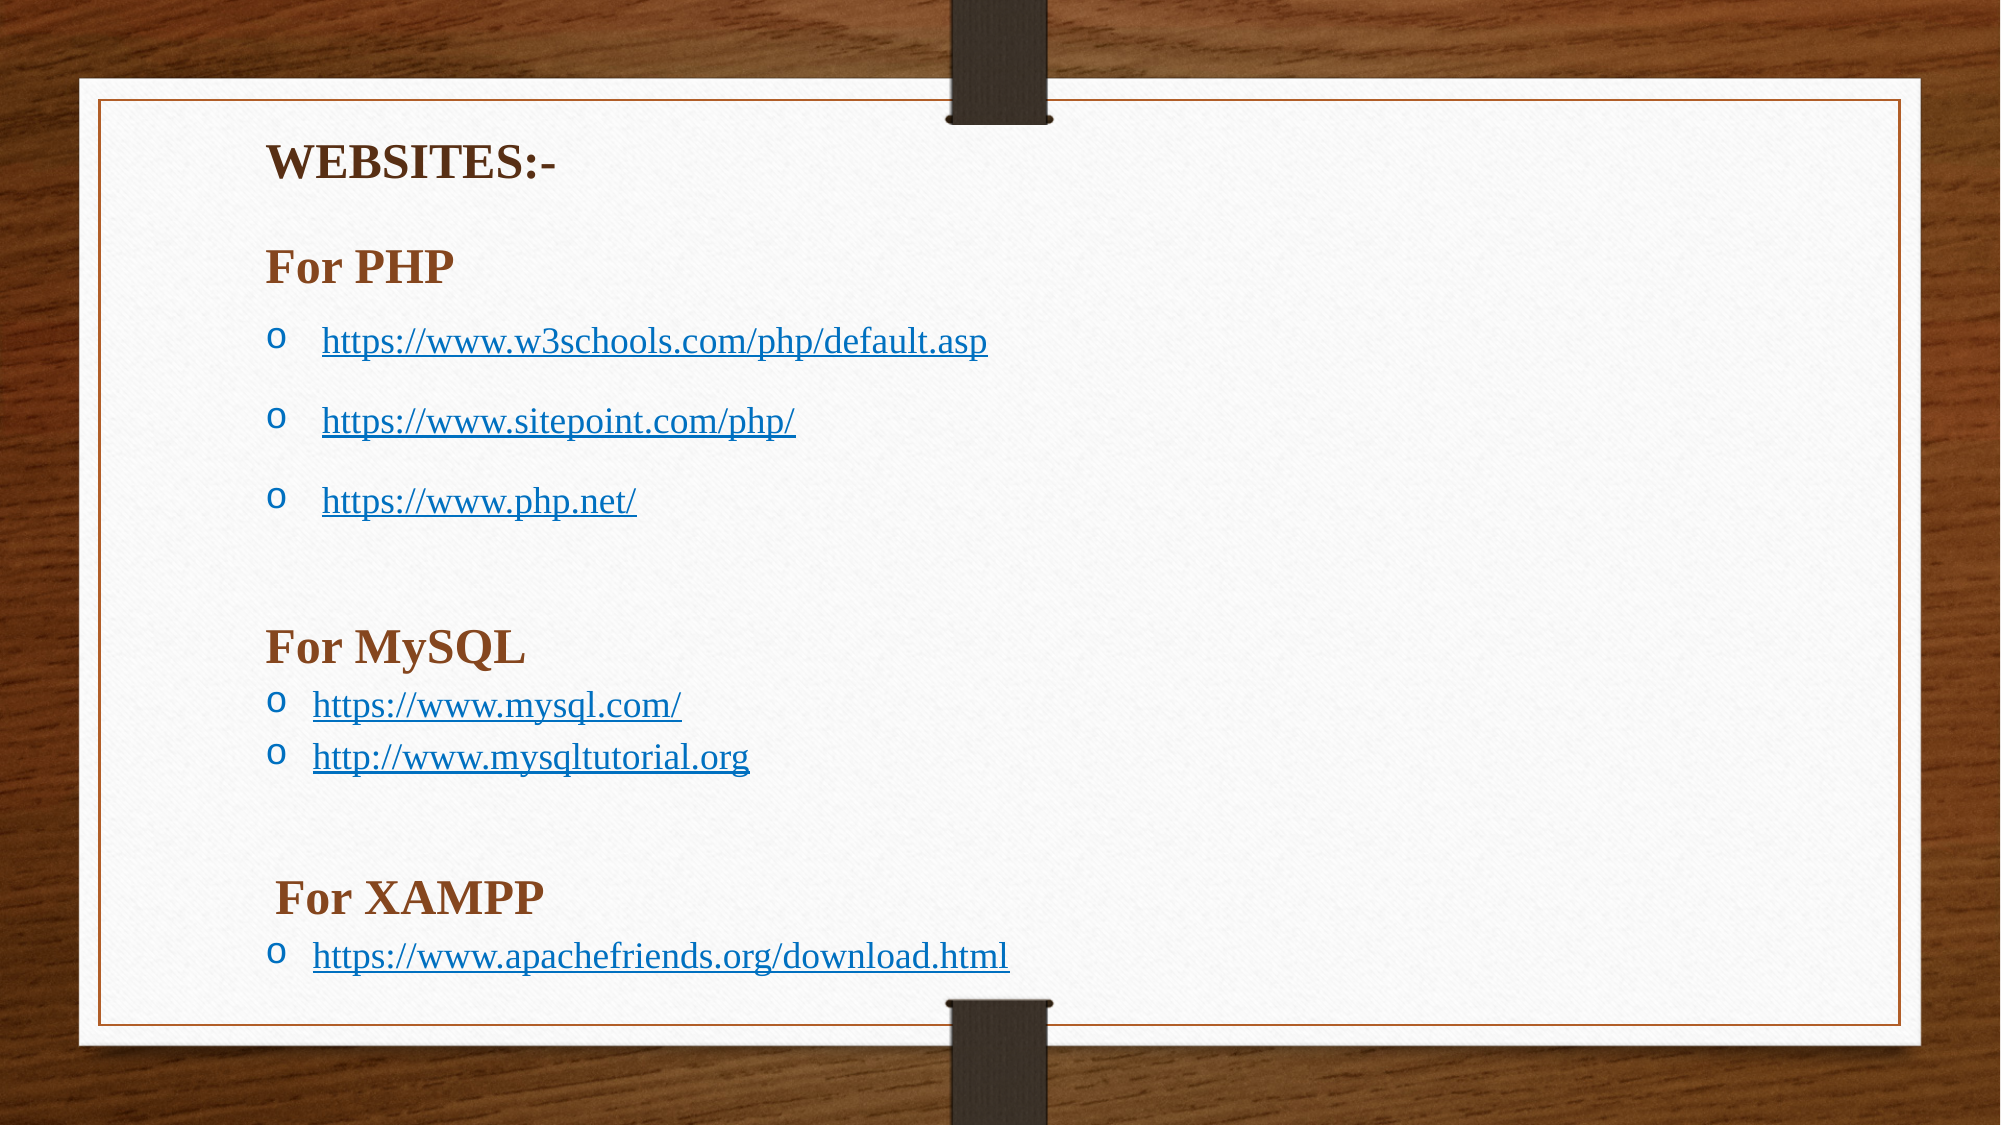

WEBSITES:-

For PHP
https://www.w3schools.com/php/default.asp
https://www.sitepoint.com/php/
https://www.php.net/

For MySQL
https://www.mysql.com/
http://www.mysqltutorial.org

 For XAMPP
https://www.apachefriends.org/download.html